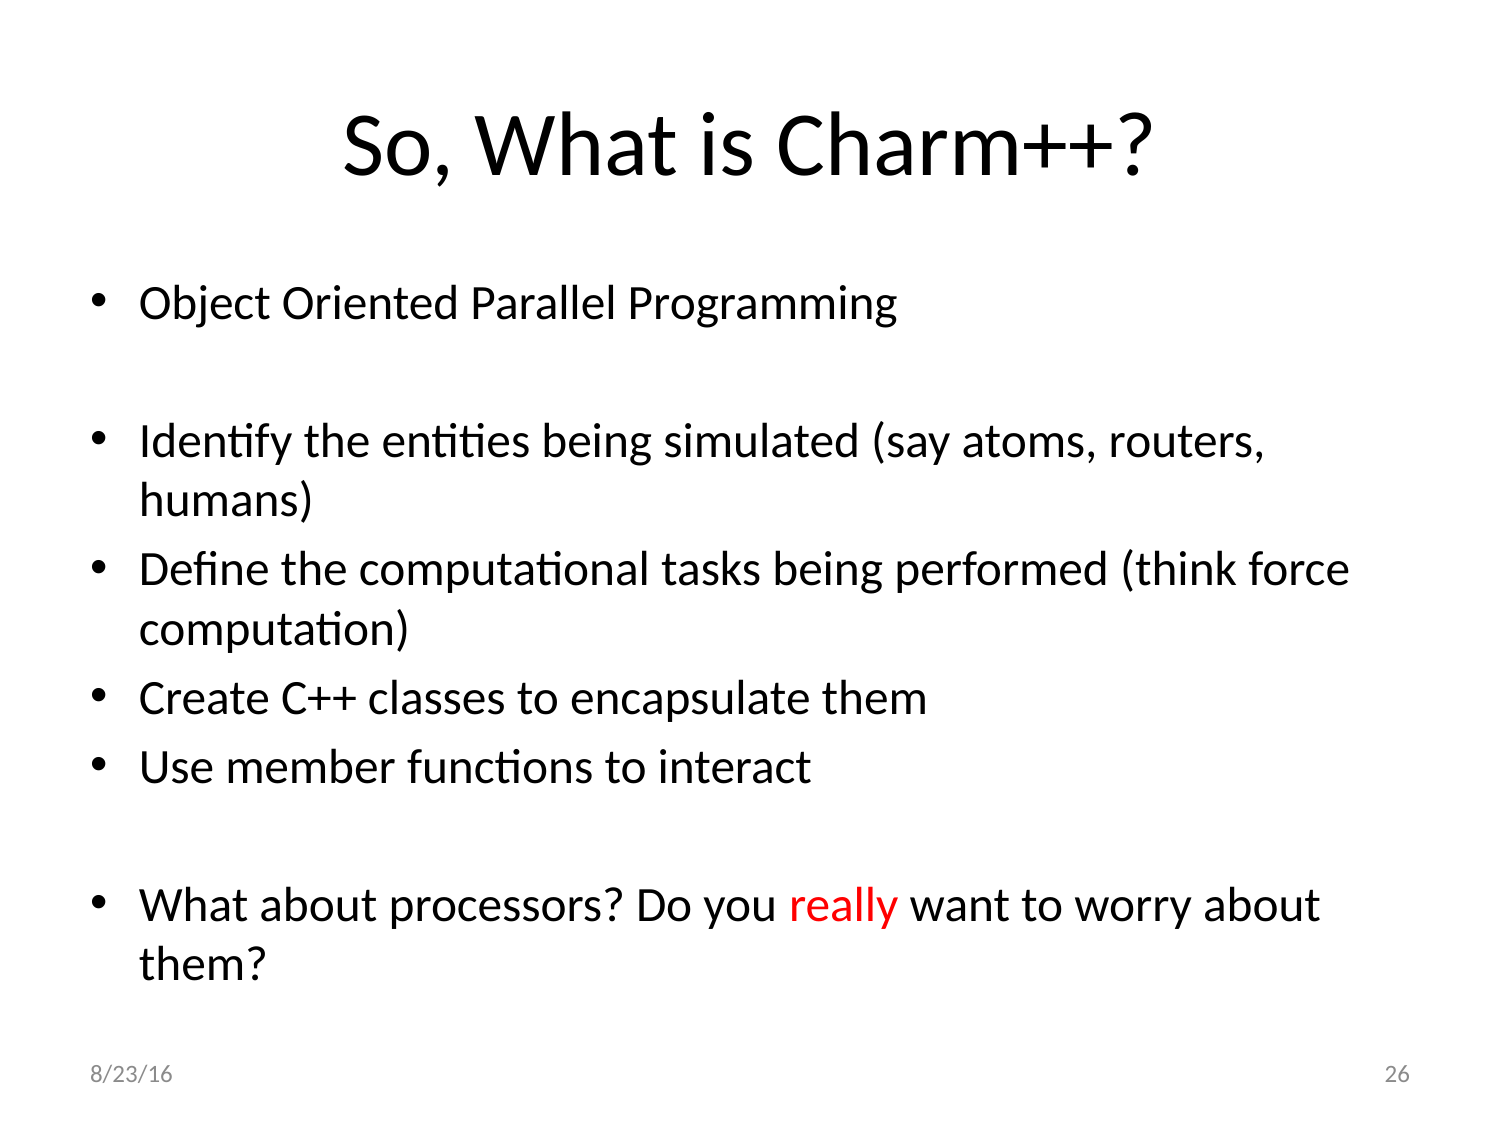

# So, What is Charm++?
Object Oriented Parallel Programming

Identify the entities being simulated (say atoms, routers, humans)
Define the computational tasks being performed (think force computation)
Create C++ classes to encapsulate them
Use member functions to interact

What about processors? Do you really want to worry about them?
8/23/16
26